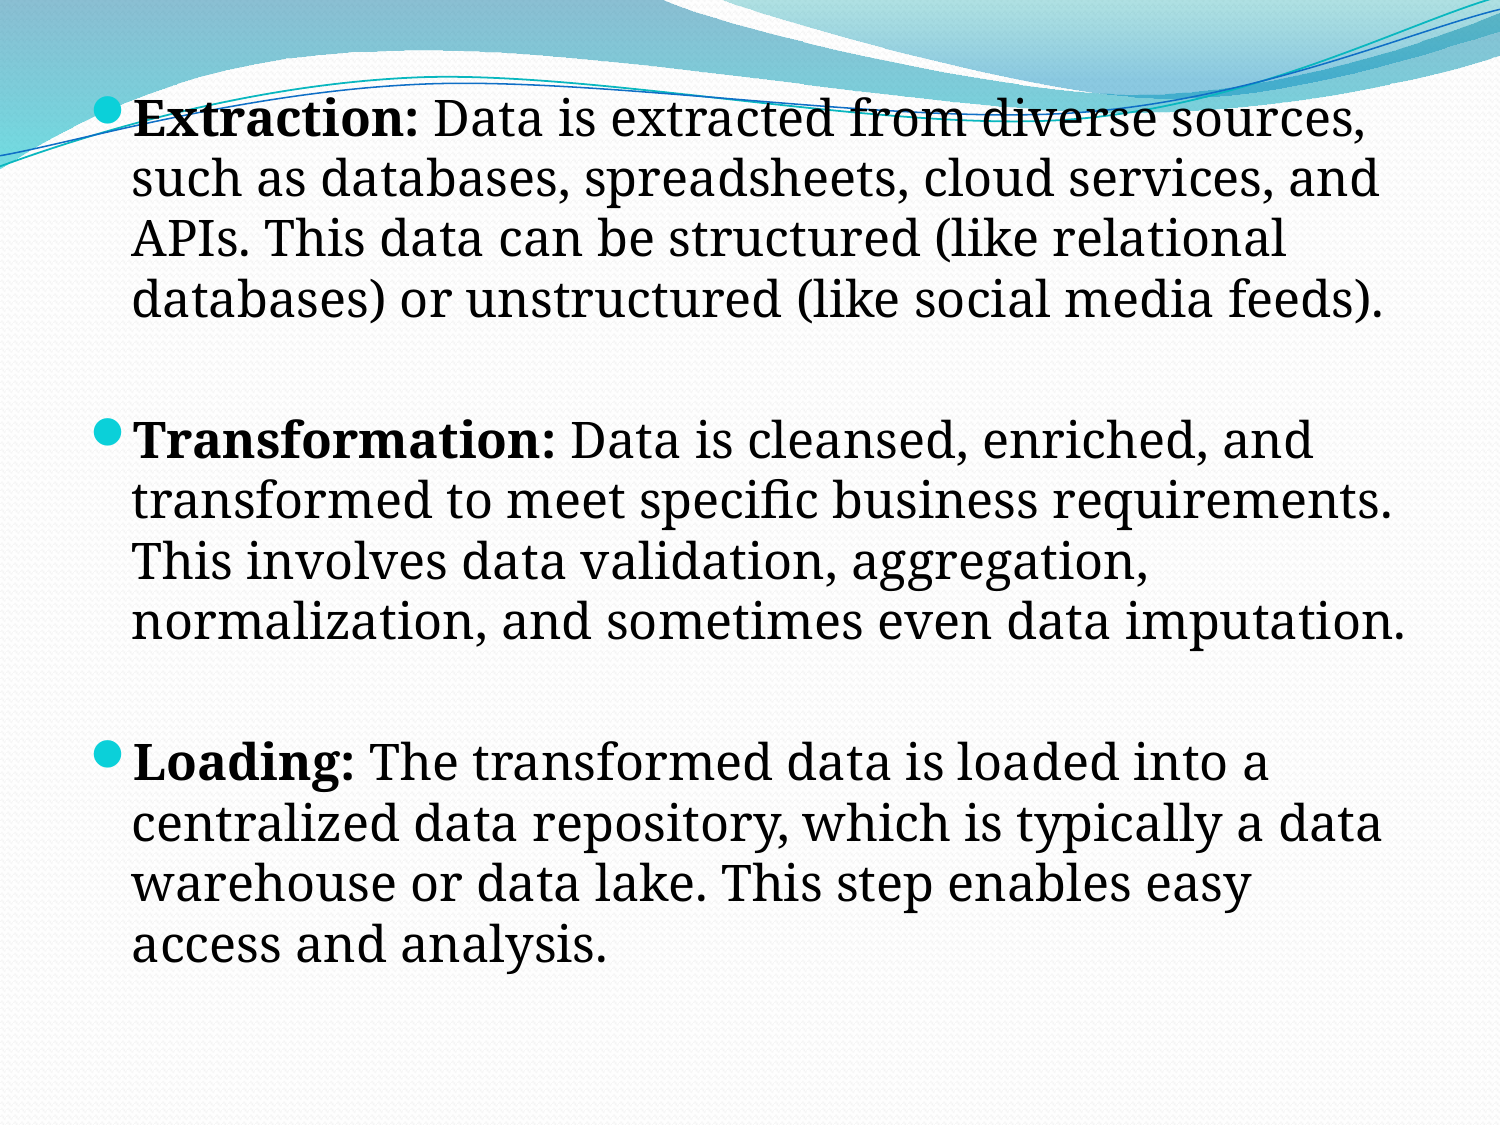

Extraction: Data is extracted from diverse sources, such as databases, spreadsheets, cloud services, and APIs. This data can be structured (like relational databases) or unstructured (like social media feeds).

Transformation: Data is cleansed, enriched, and transformed to meet specific business requirements. This involves data validation, aggregation, normalization, and sometimes even data imputation.

Loading: The transformed data is loaded into a centralized data repository, which is typically a data warehouse or data lake. This step enables easy access and analysis.